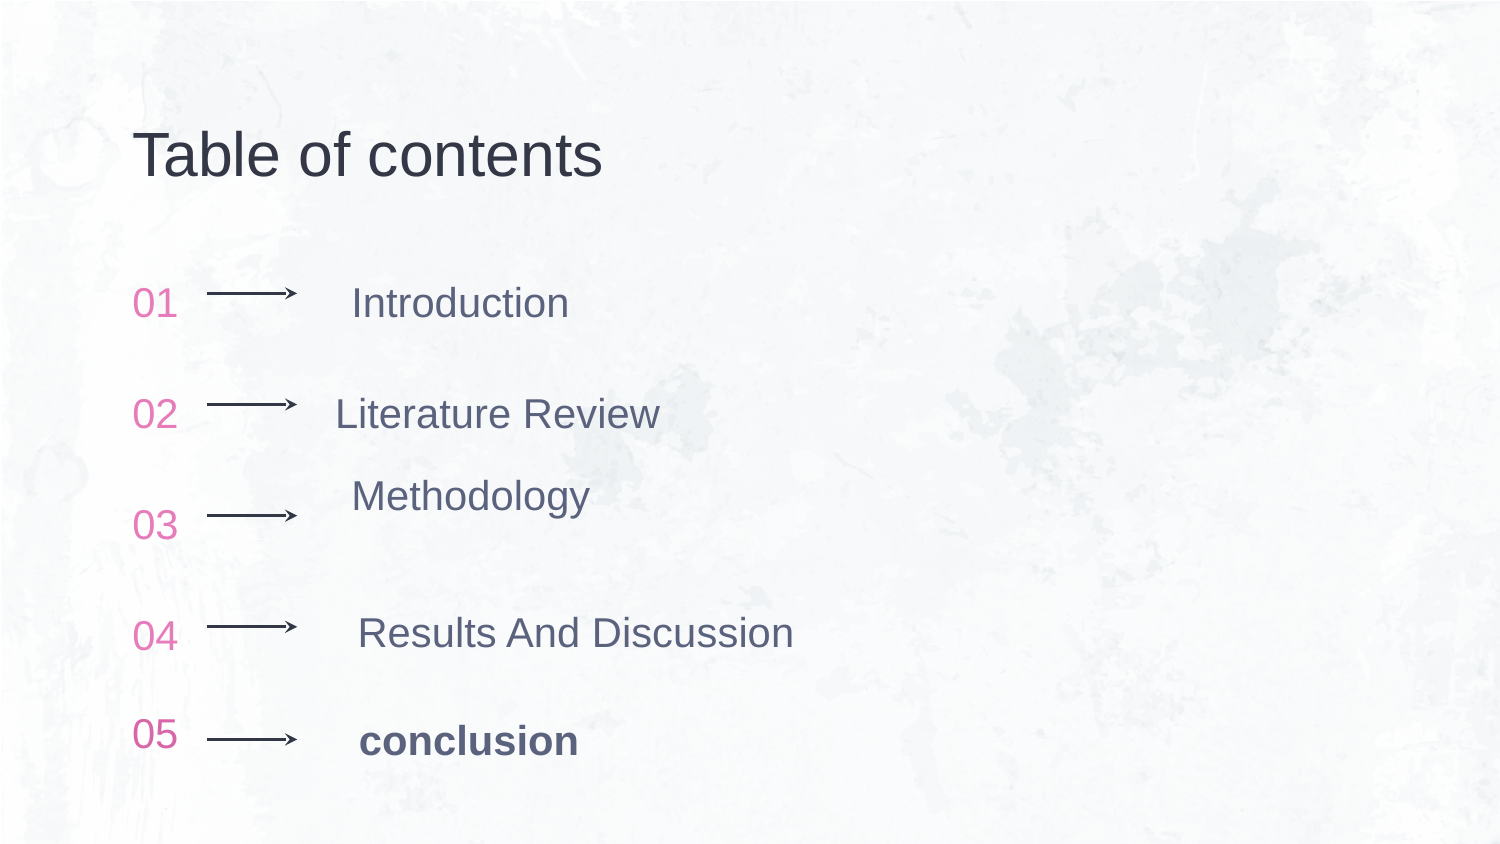

Table of contents
# 01
Introduction
02
Literature Review
03
Methodology

Results And Discussion
04
05
conclusion